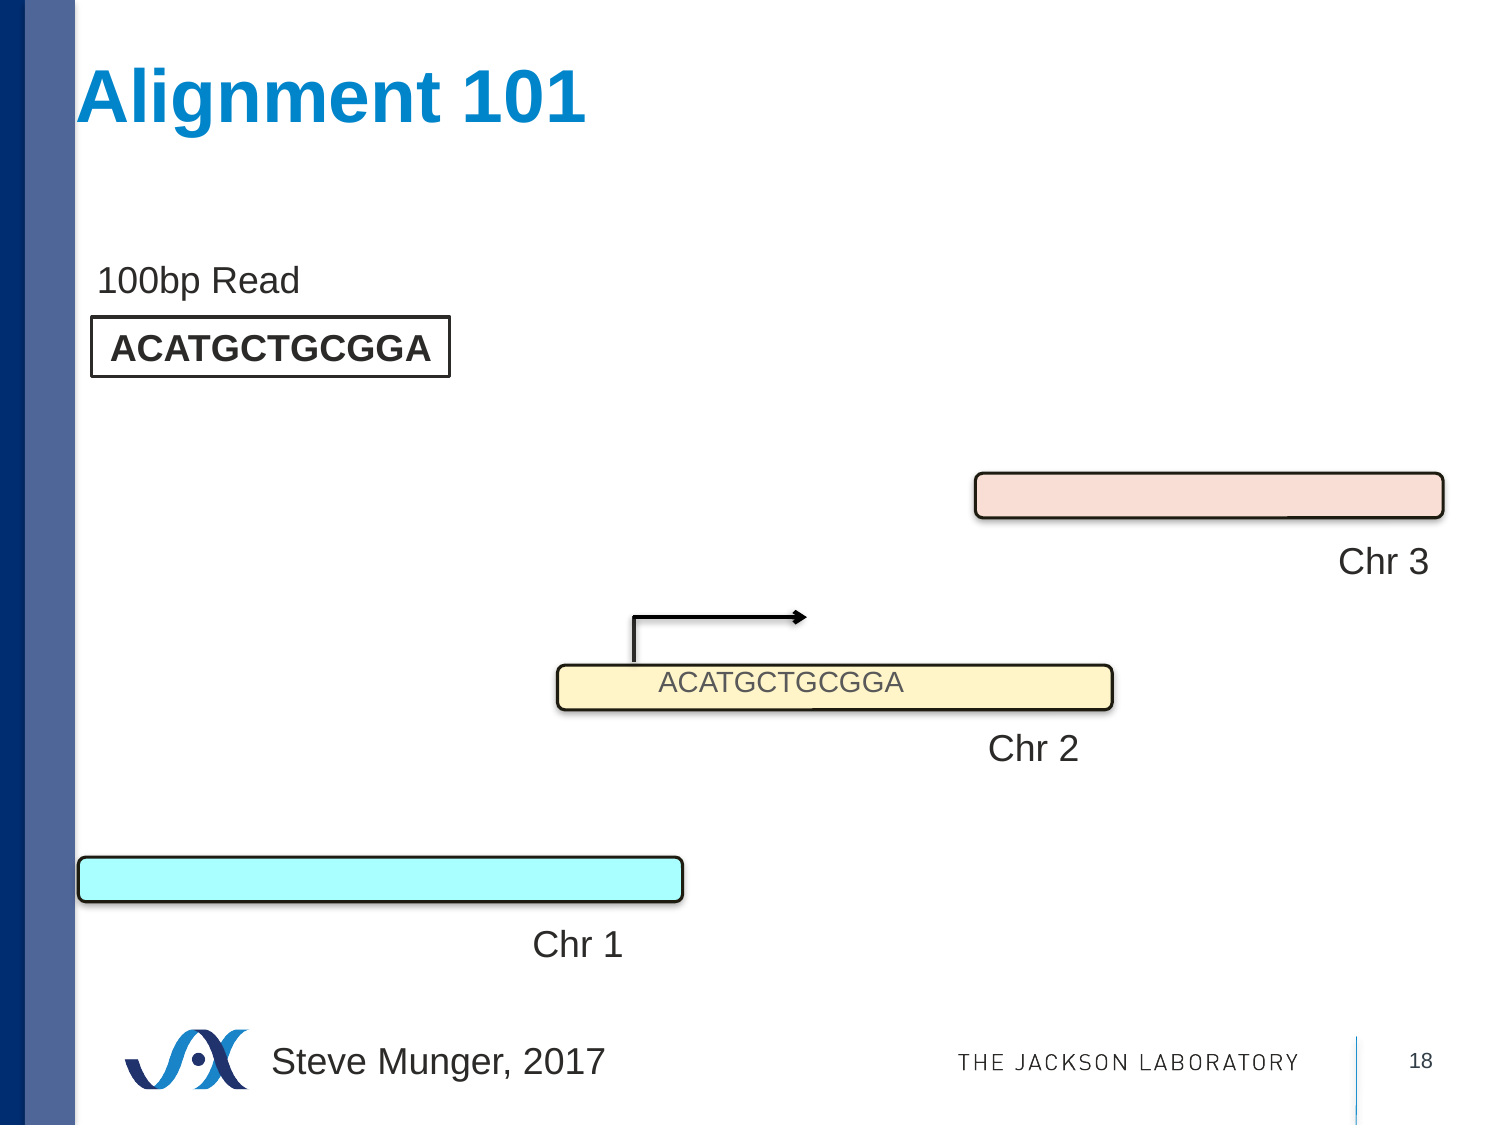

# Alignment 101
100bp Read
ACATGCTGCGGA

Chr 3
        ACATGCTGCGGA
Chr 2

Chr 1
Steve Munger, 2017
18